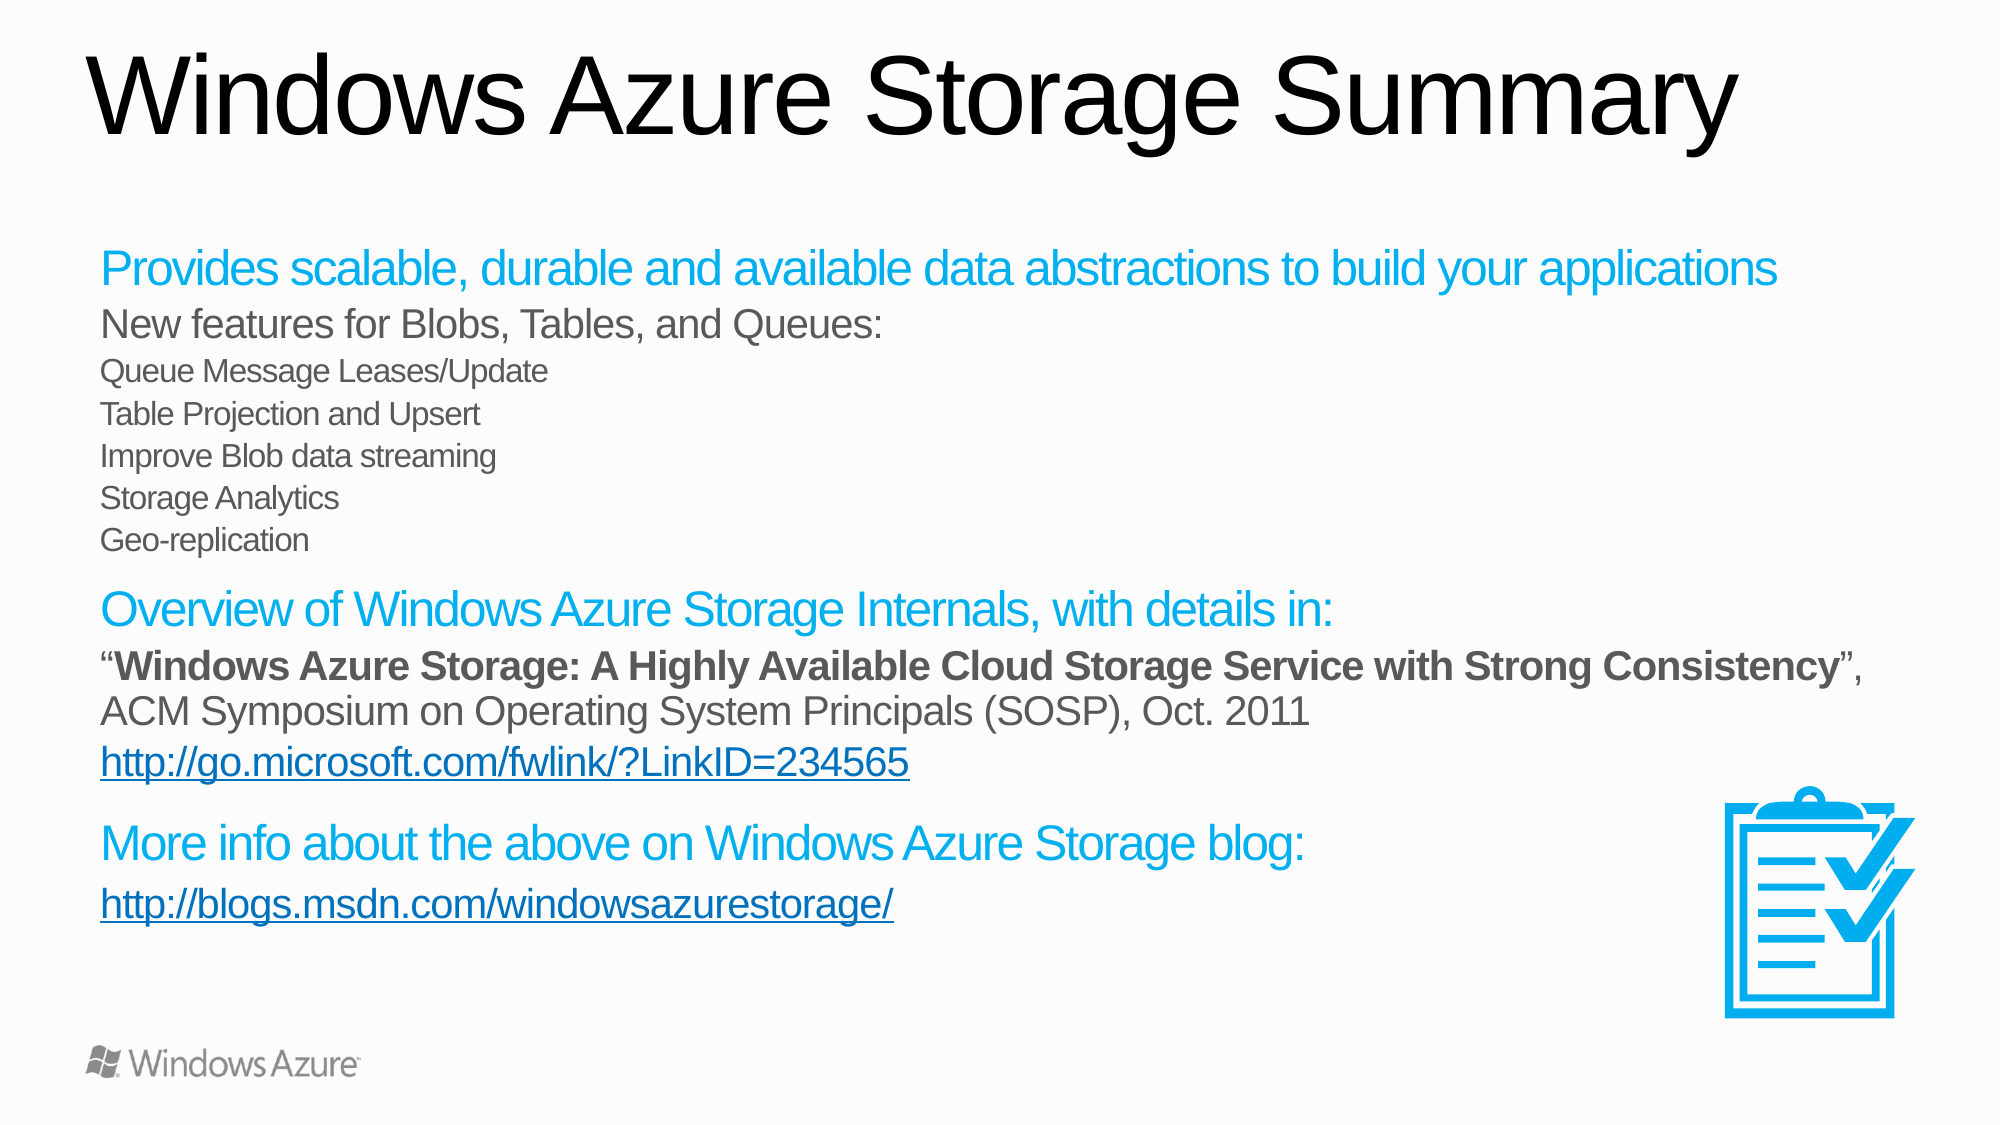

# Windows Azure Storage Summary
Provides scalable, durable and available data abstractions to build your applications
New features for Blobs, Tables, and Queues:
Queue Message Leases/Update
Table Projection and Upsert
Improve Blob data streaming
Storage Analytics
Geo-replication
Overview of Windows Azure Storage Internals, with details in:
“Windows Azure Storage: A Highly Available Cloud Storage Service with Strong Consistency”,  ACM Symposium on Operating System Principals (SOSP), Oct. 2011
http://go.microsoft.com/fwlink/?LinkID=234565
More info about the above on Windows Azure Storage blog:
http://blogs.msdn.com/windowsazurestorage/